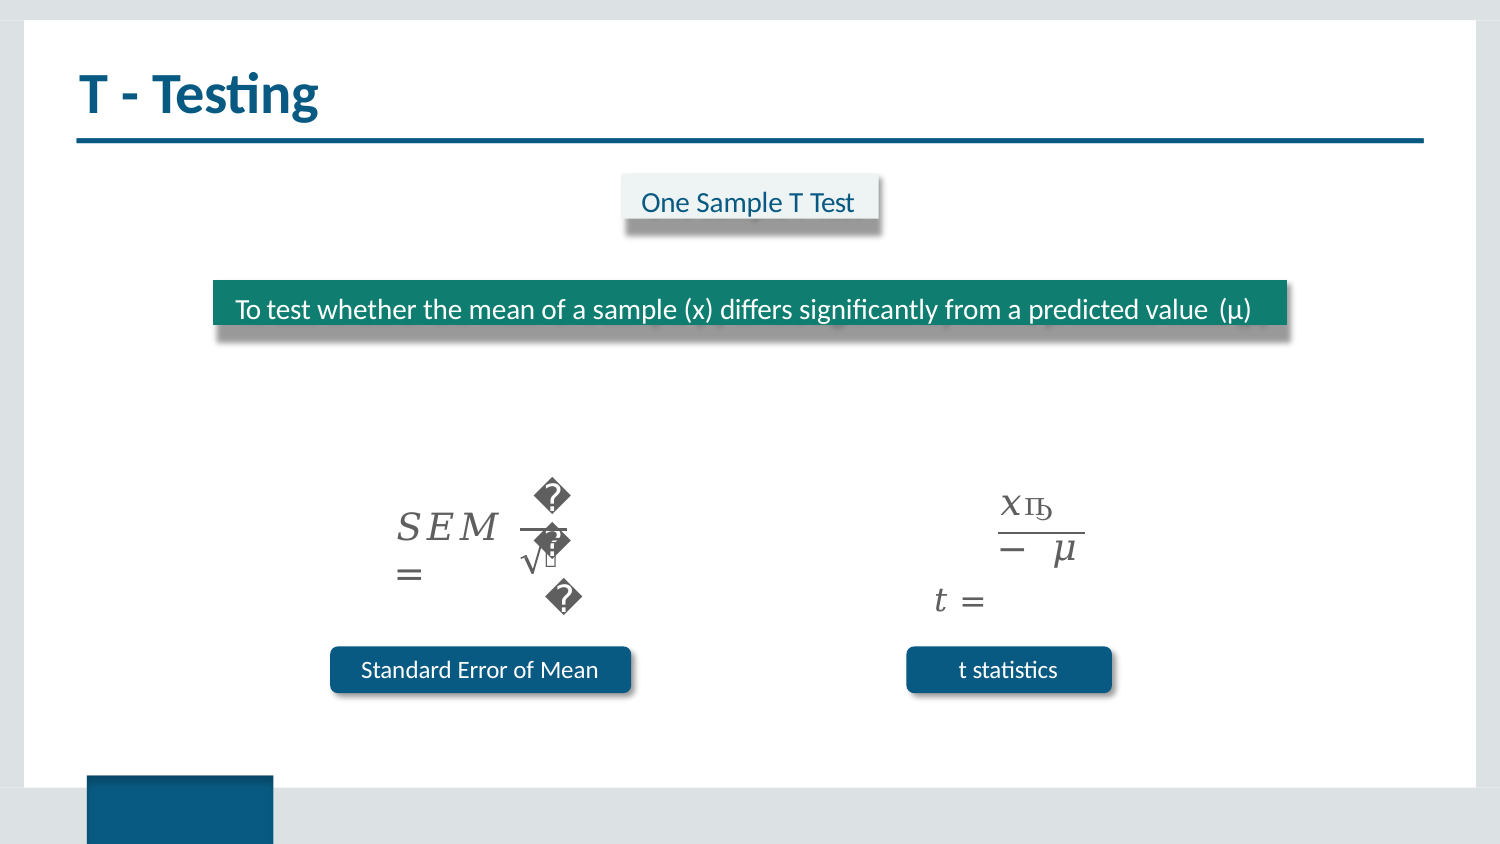

# T - Testing

One Sample T Test

To test whether the mean of a sample (x) differs significantly from a predicted value (µ)
𝑥ҧ −  𝜇
𝑡 = 𝑆𝐸𝑀
𝑆
𝑆𝐸𝑀 =
𝑛

Standard Error of Mean
t statistics